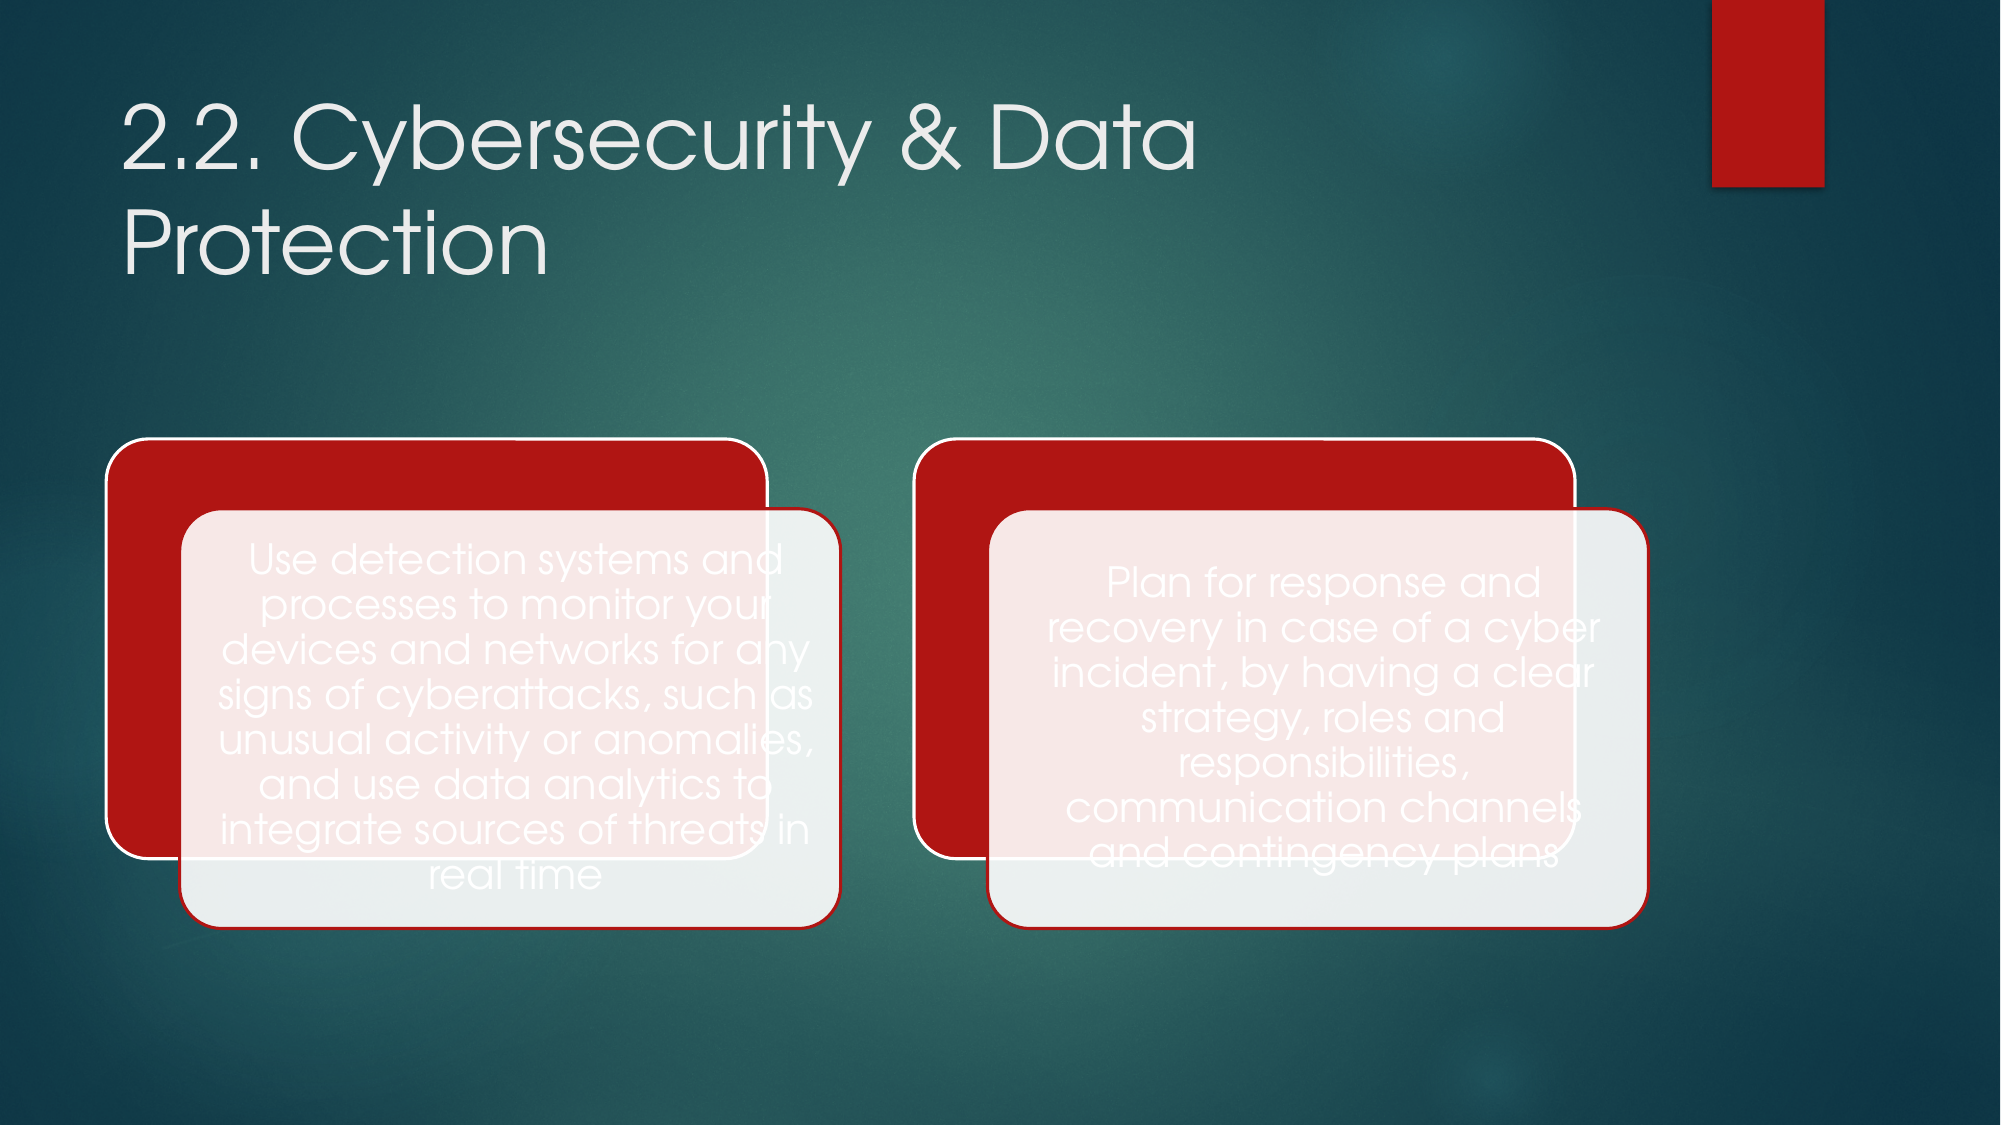

# 2.2. Cybersecurity & Data Protection
Use detection systems and processes to monitor your devices and networks for any signs of cyberattacks, such as unusual activity or anomalies, and use data analytics to integrate sources of threats in real time
Plan for response and recovery in case of a cyber incident, by having a clear strategy, roles and responsibilities, communication channels and contingency plans